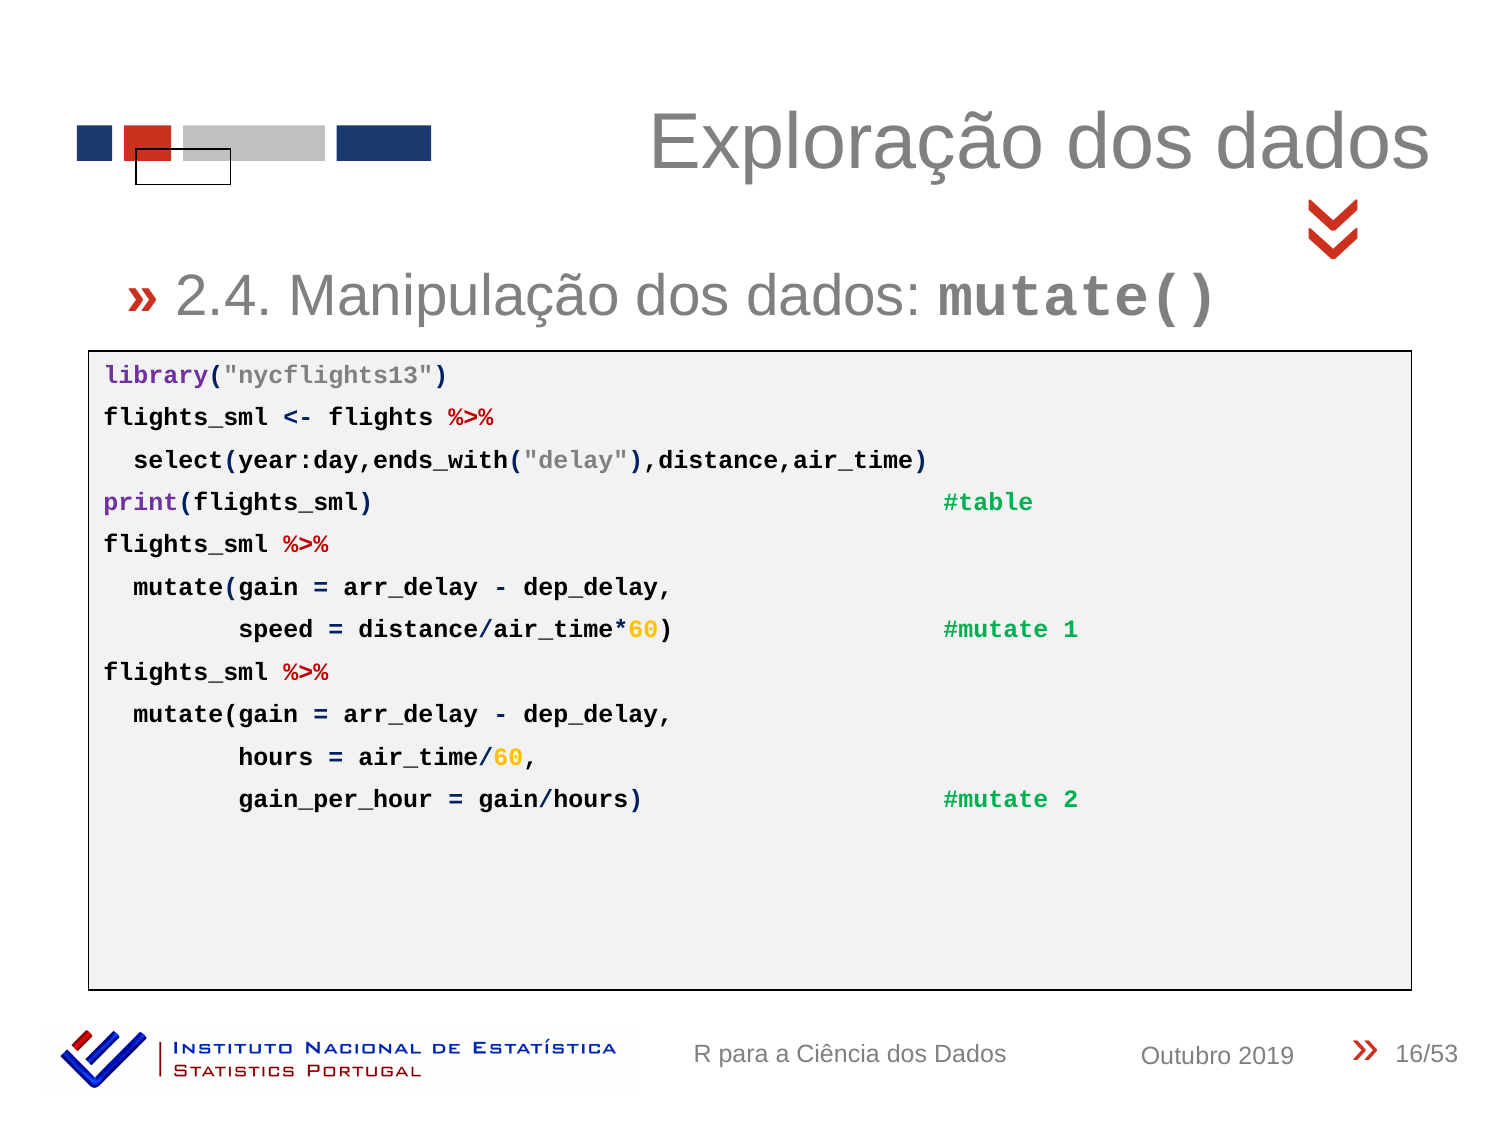

Exploração dos dados
«
» 2.4. Manipulação dos dados: mutate()
library("nycflights13")
flights_sml <- flights %>%
  select(year:day,ends_with("delay"),distance,air_time)
print(flights_sml)                                      #table
flights_sml %>%
  mutate(gain = arr_delay - dep_delay,
         speed = distance/air_time*60)                  #mutate 1
flights_sml %>%
  mutate(gain = arr_delay - dep_delay,
         hours = air_time/60,
         gain_per_hour = gain/hours)                    #mutate 2

16